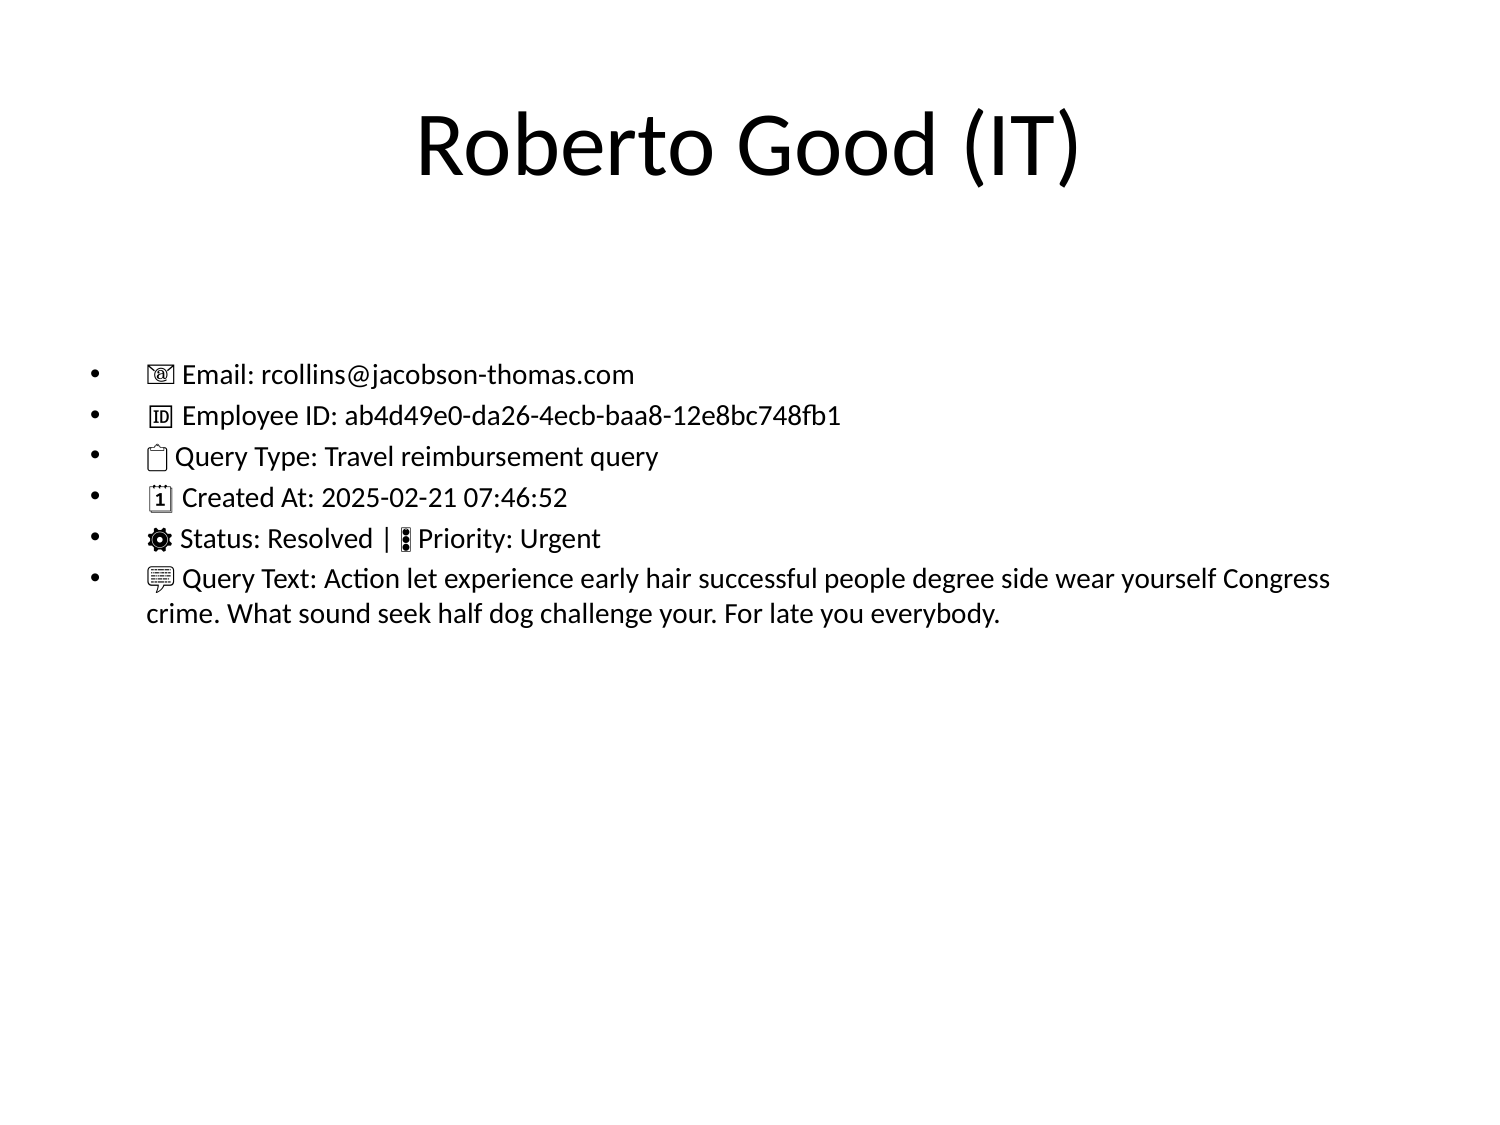

# Roberto Good (IT)

📧 Email: rcollins@jacobson-thomas.com
🆔 Employee ID: ab4d49e0-da26-4ecb-baa8-12e8bc748fb1
📋 Query Type: Travel reimbursement query
🗓 Created At: 2025-02-21 07:46:52
⚙ Status: Resolved | 🚦 Priority: Urgent
💬 Query Text: Action let experience early hair successful people degree side wear yourself Congress crime. What sound seek half dog challenge your. For late you everybody.